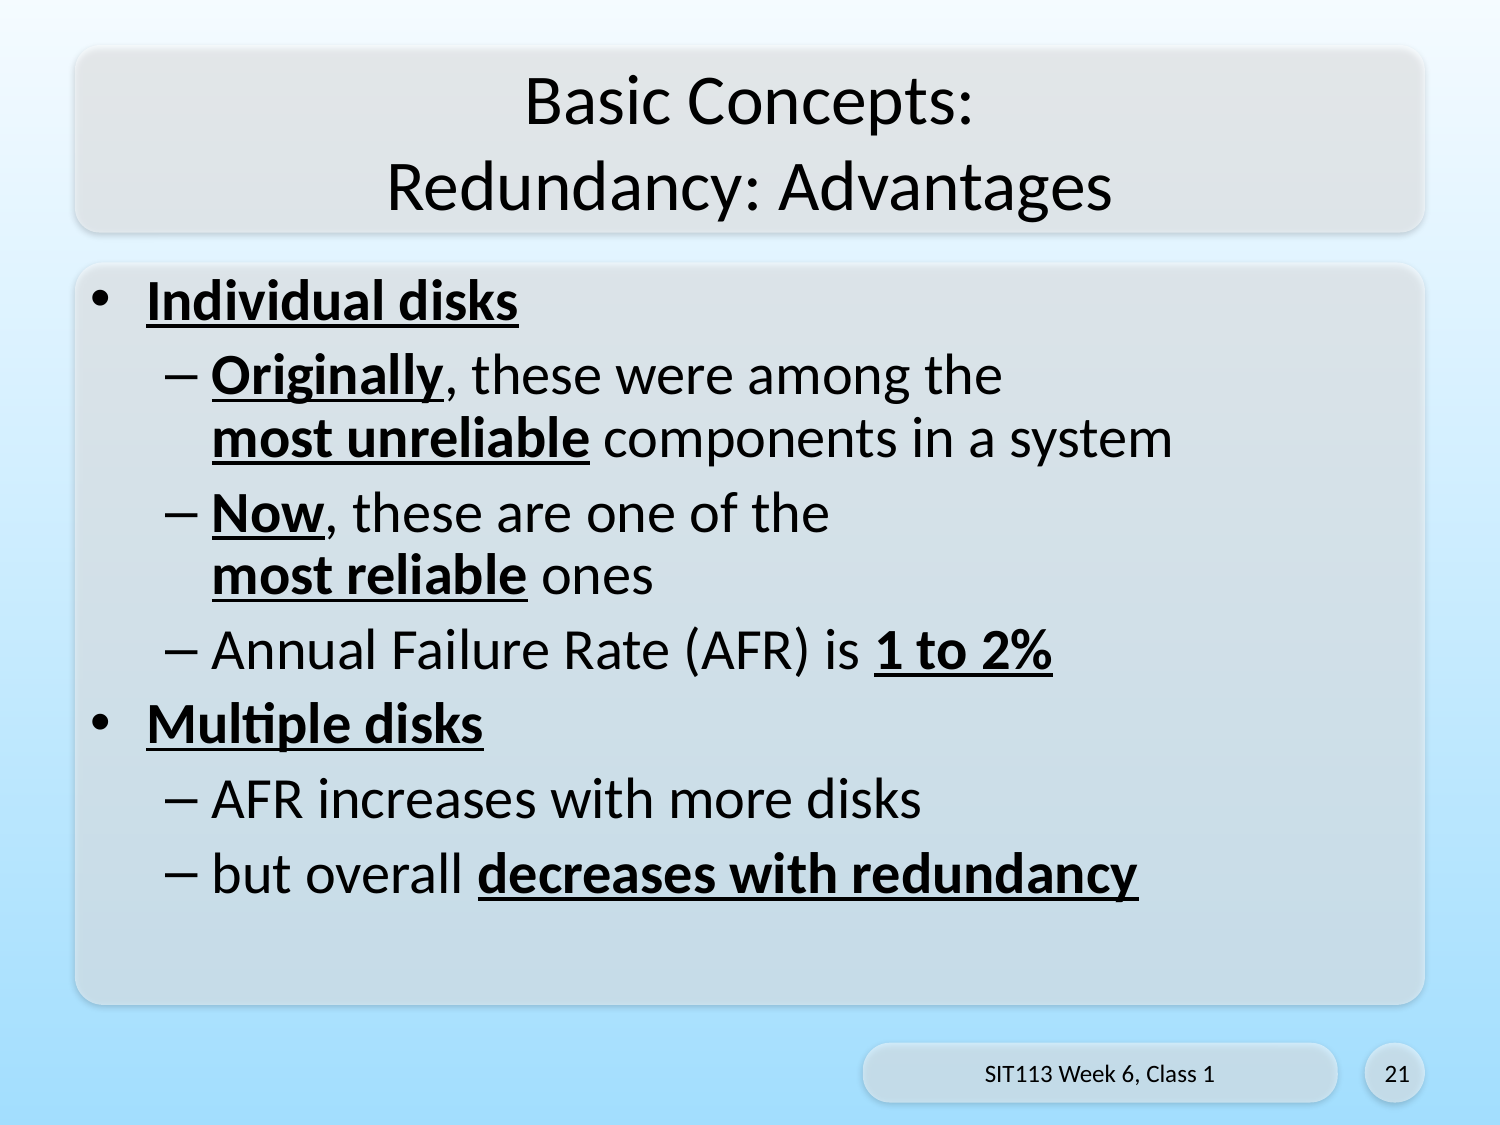

# Basic Concepts: Redundancy: Advantages
Individual disks
Originally, these were among the
most unreliable components in a system
Now, these are one of the
most reliable ones
Annual Failure Rate (AFR) is 1 to 2%
Multiple disks
AFR increases with more disks
but overall decreases with redundancy
SIT113 Week 6, Class 1
21